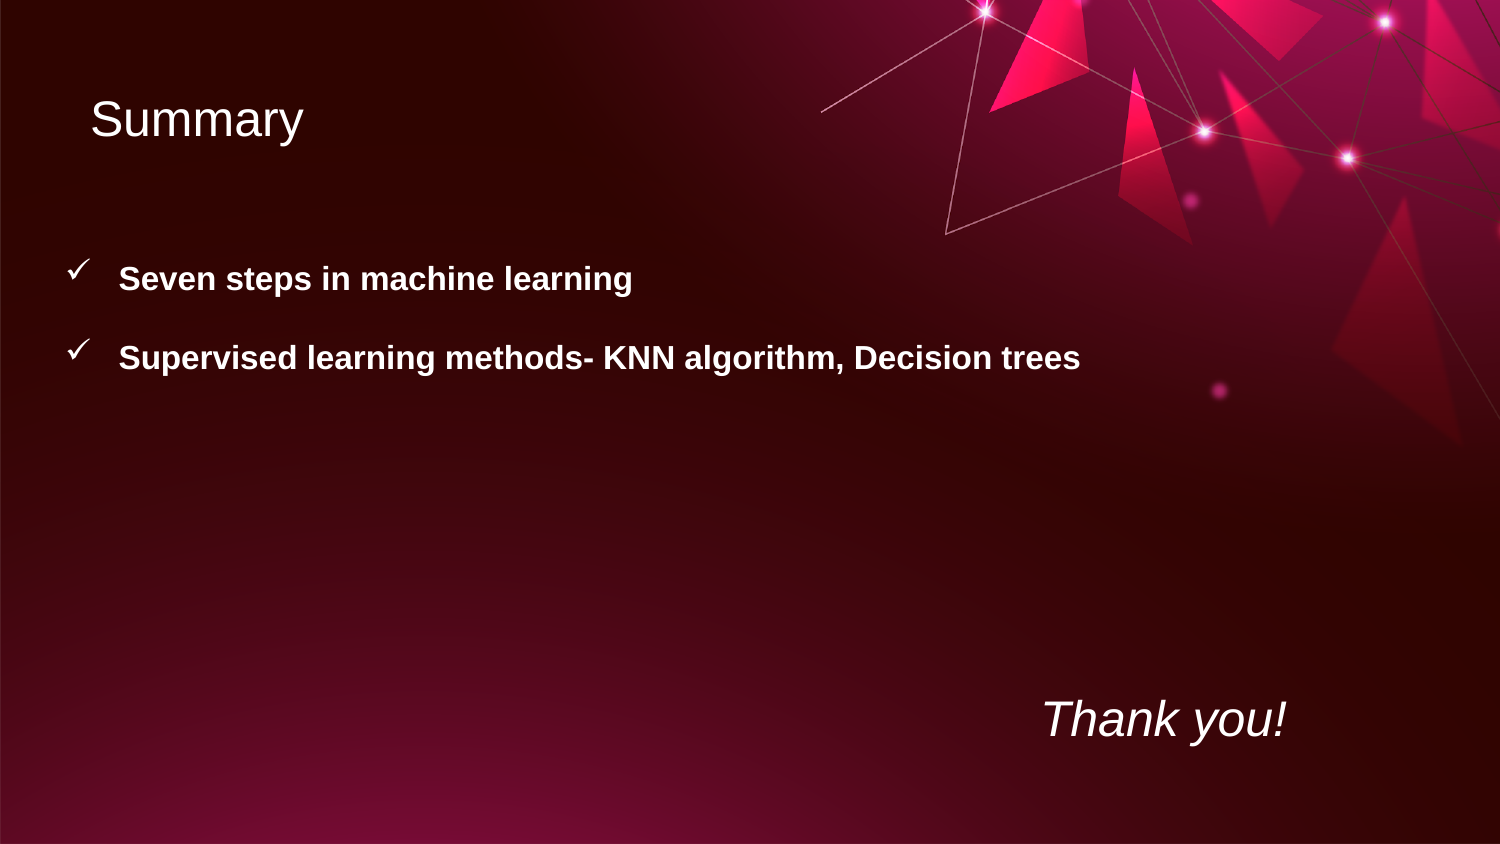

# Summary
  Seven steps in machine learning
  Supervised learning methods- KNN algorithm, Decision trees
Thank you!